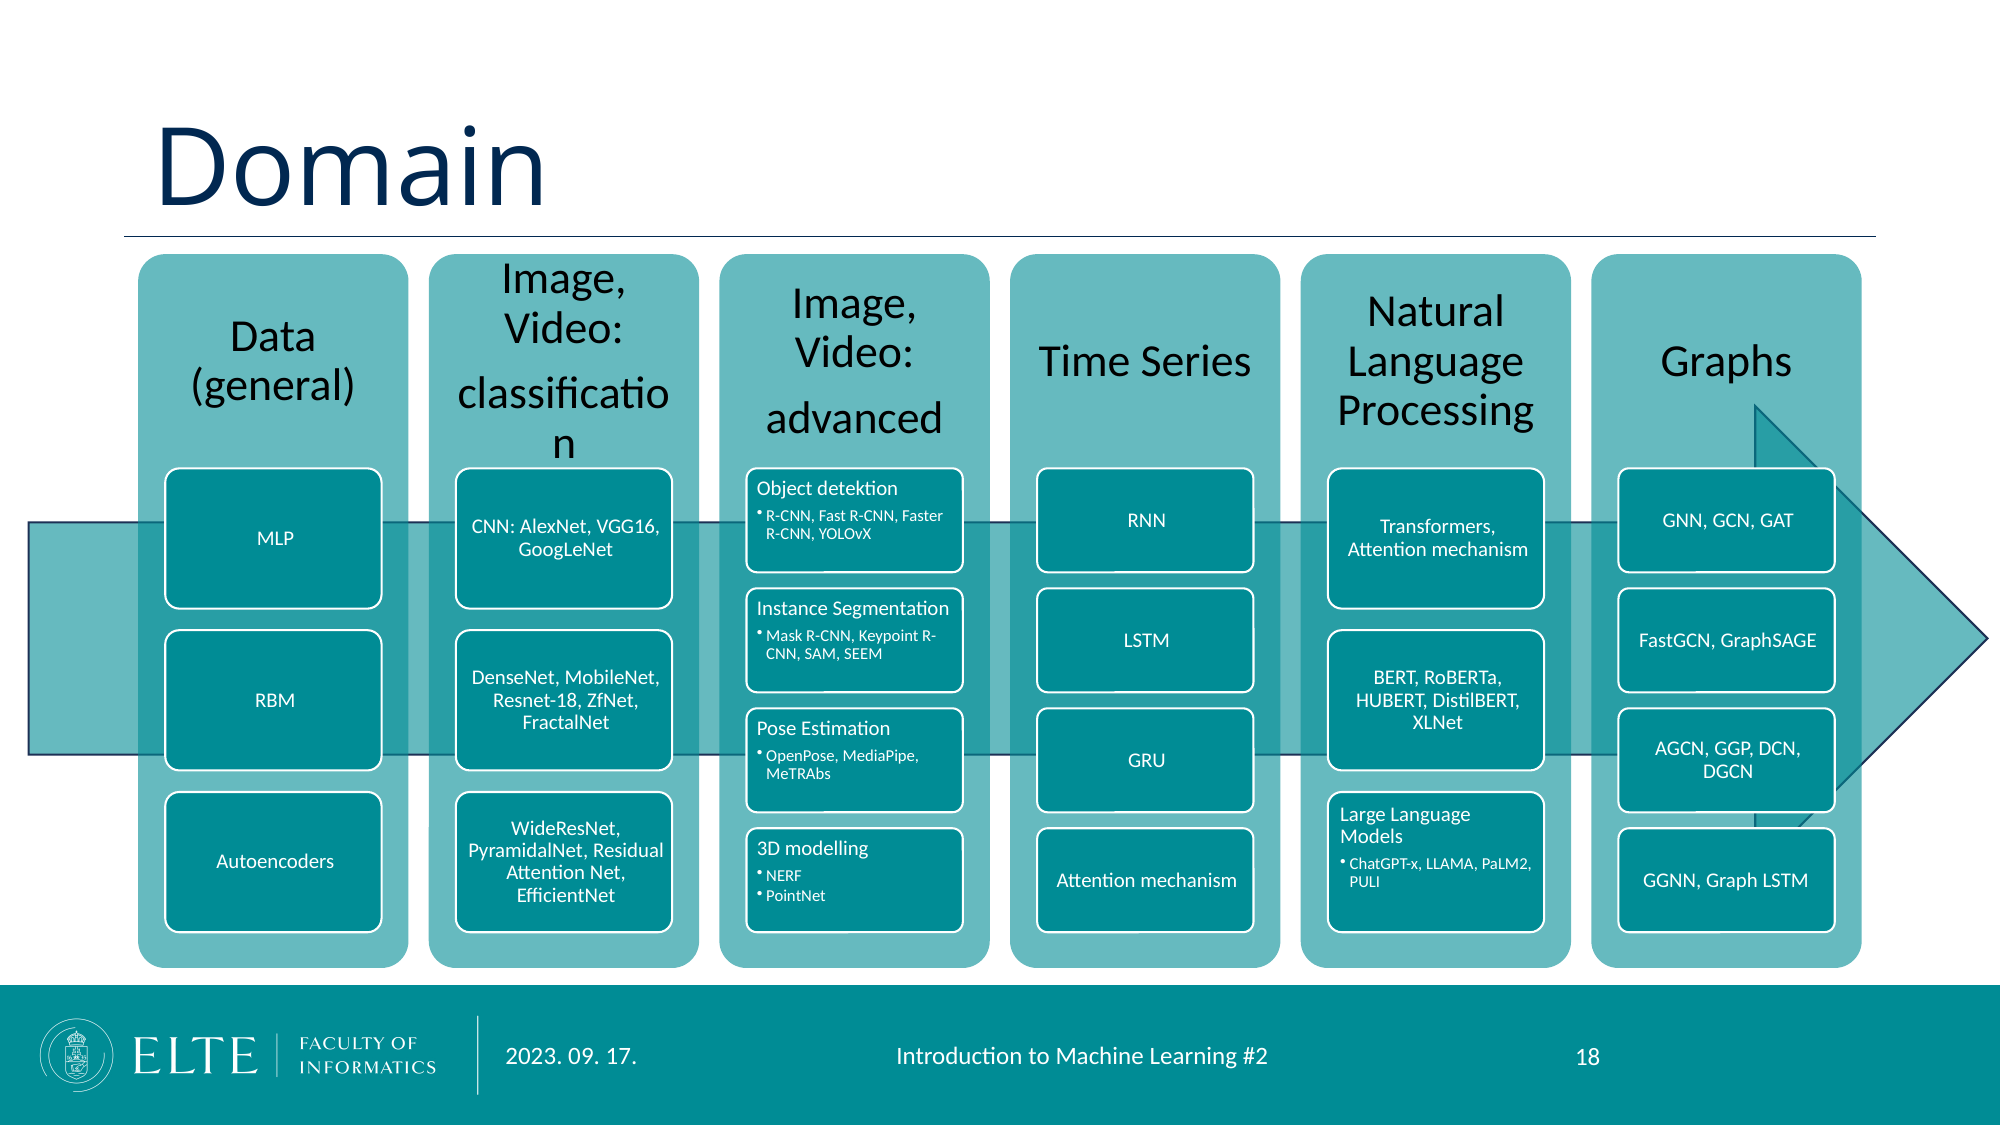

# Domain
Data (general)
MLP
RBM
Autoencoders
Image, Video:
classification
CNN: AlexNet, VGG16, GoogLeNet
DenseNet, MobileNet, Resnet-18, ZfNet, FractalNet
WideResNet, PyramidalNet, Residual Attention Net, EfficientNet
Image, Video:
advanced
Object detektion
R-CNN, Fast R-CNN, Faster R-CNN, YOLOvX
Instance Segmentation
Mask R-CNN, Keypoint R-CNN, SAM, SEEM
Pose Estimation
OpenPose, MediaPipe, MeTRAbs
3D modelling
NERF
PointNet
Time Series
RNN
LSTM
GRU
Attention mechanism
Natural Language Processing
Transformers, Attention mechanism
BERT, RoBERTa, HUBERT, DistilBERT, XLNet
Large Language Models
ChatGPT-x, LLAMA, PaLM2, PULI
Graphs
GNN, GCN, GAT
FastGCN, GraphSAGE
AGCN, GGP, DCN, DGCN
GGNN, Graph LSTM

Introduction to Machine Learning #2
2023. 09. 17.
18